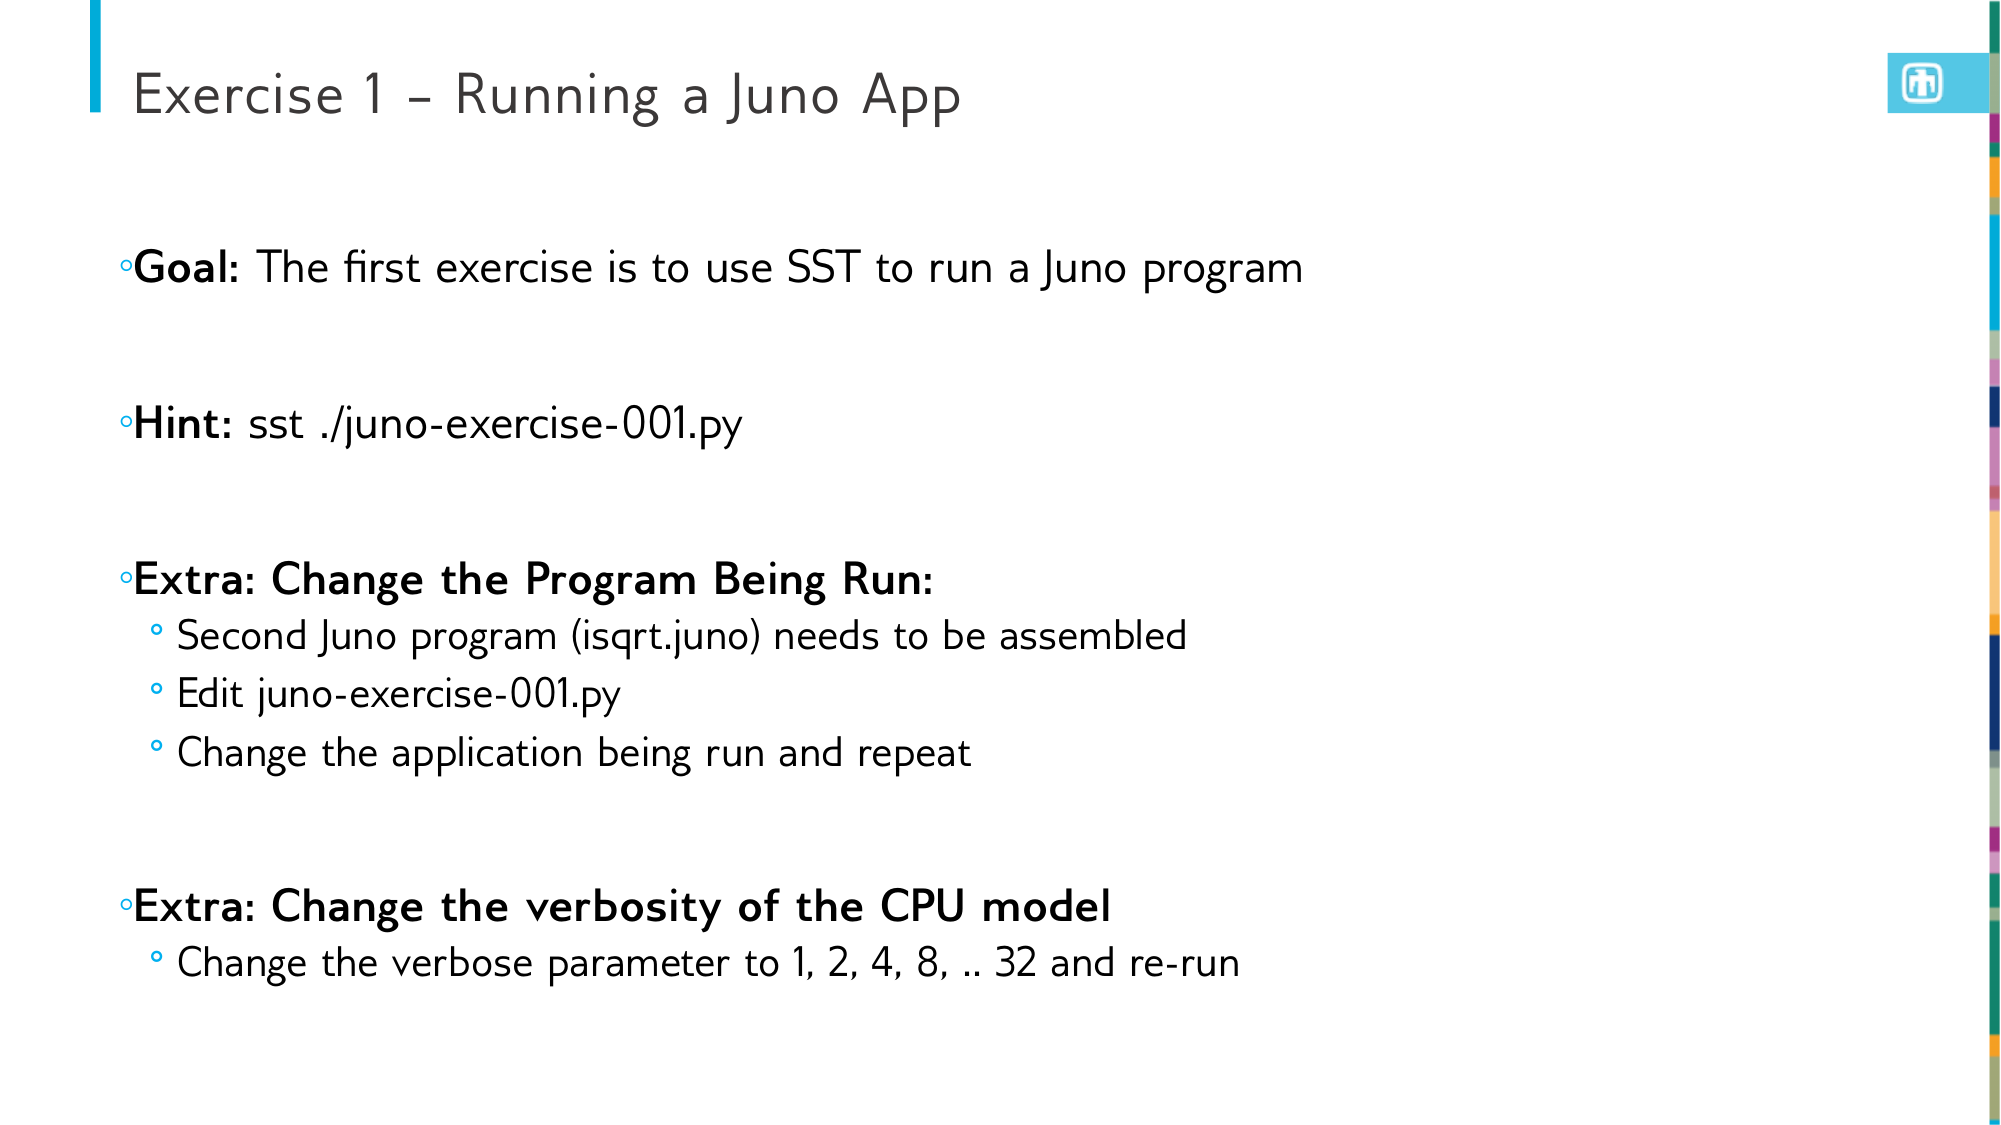

# Exercise 1 – Running a Juno App
Goal: The first exercise is to use SST to run a Juno program

Hint: sst ./juno-exercise-001.py

Extra: Change the Program Being Run:
Second Juno program (isqrt.juno) needs to be assembled
Edit juno-exercise-001.py
Change the application being run and repeat

Extra: Change the verbosity of the CPU model
Change the verbose parameter to 1, 2, 4, 8, .. 32 and re-run